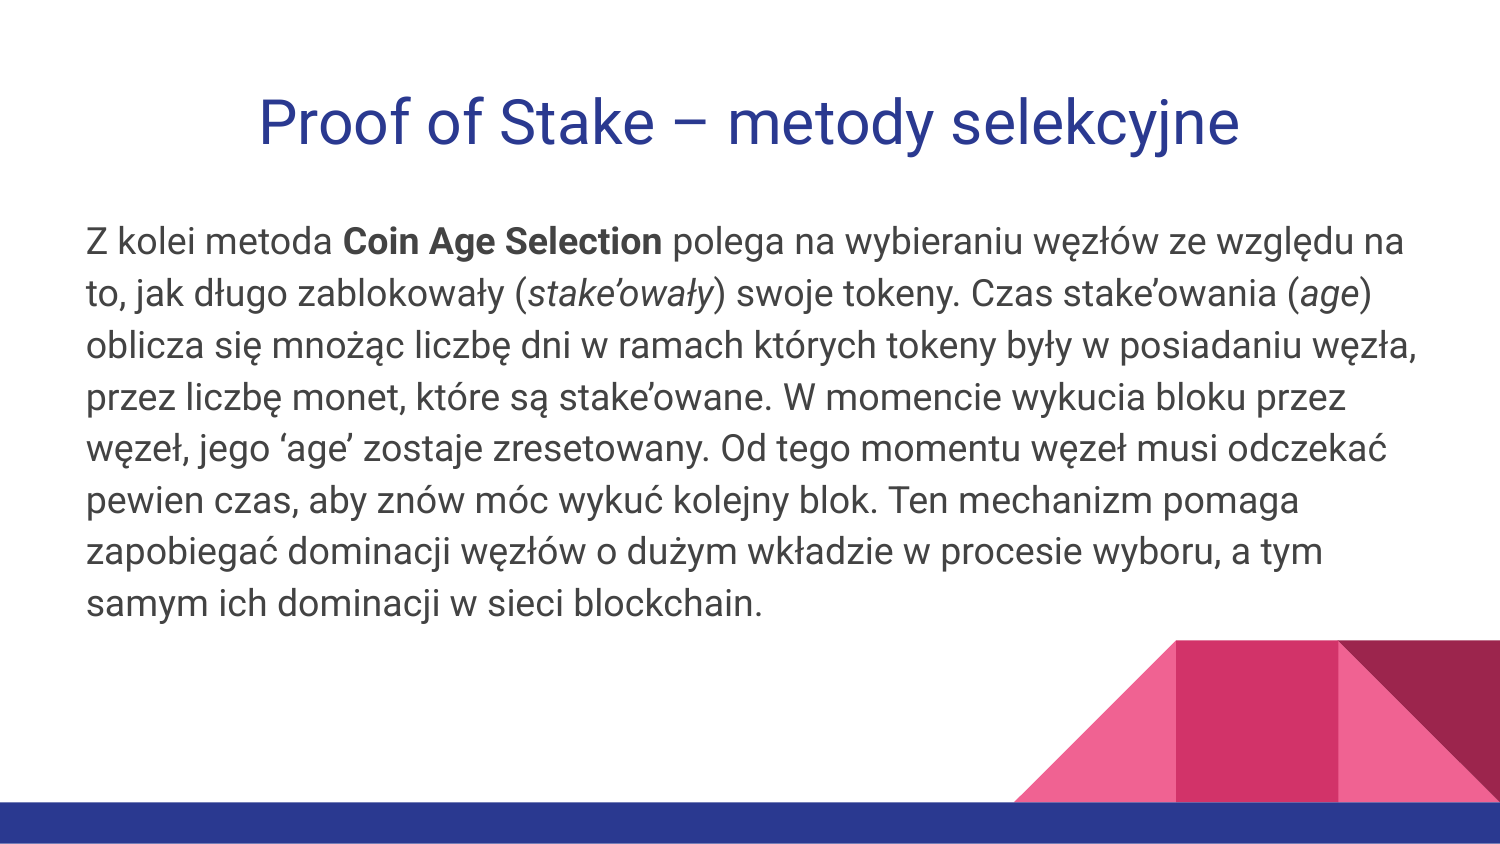

# Proof of Stake – metody selekcyjne
Z kolei metoda Coin Age Selection polega na wybieraniu węzłów ze względu na to, jak długo zablokowały (stake’owały) swoje tokeny. Czas stake’owania (age) oblicza się mnożąc liczbę dni w ramach których tokeny były w posiadaniu węzła, przez liczbę monet, które są stake’owane. W momencie wykucia bloku przez węzeł, jego ‘age’ zostaje zresetowany. Od tego momentu węzeł musi odczekać pewien czas, aby znów móc wykuć kolejny blok. Ten mechanizm pomaga zapobiegać dominacji węzłów o dużym wkładzie w procesie wyboru, a tym samym ich dominacji w sieci blockchain.